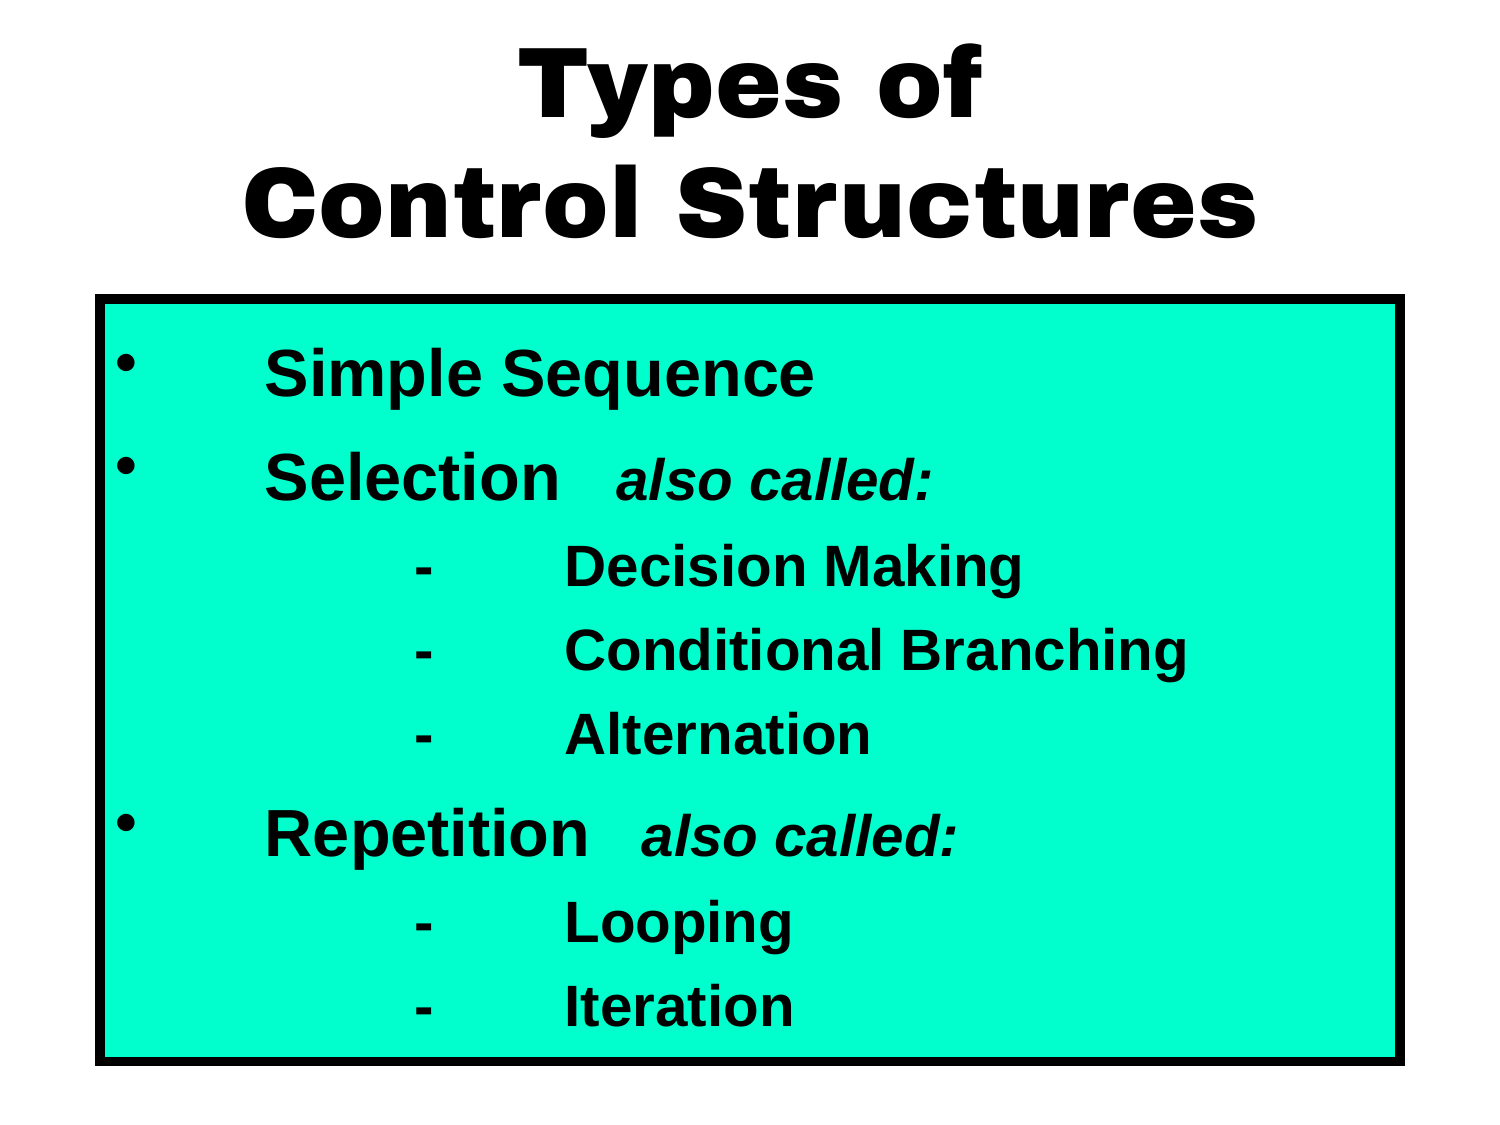

# Types of Control Structures
Simple Sequence
Selection   also called:
		-	Decision Making
		-	Conditional Branching
		-	Alternation
Repetition   also called:
		-	Looping
		-	Iteration